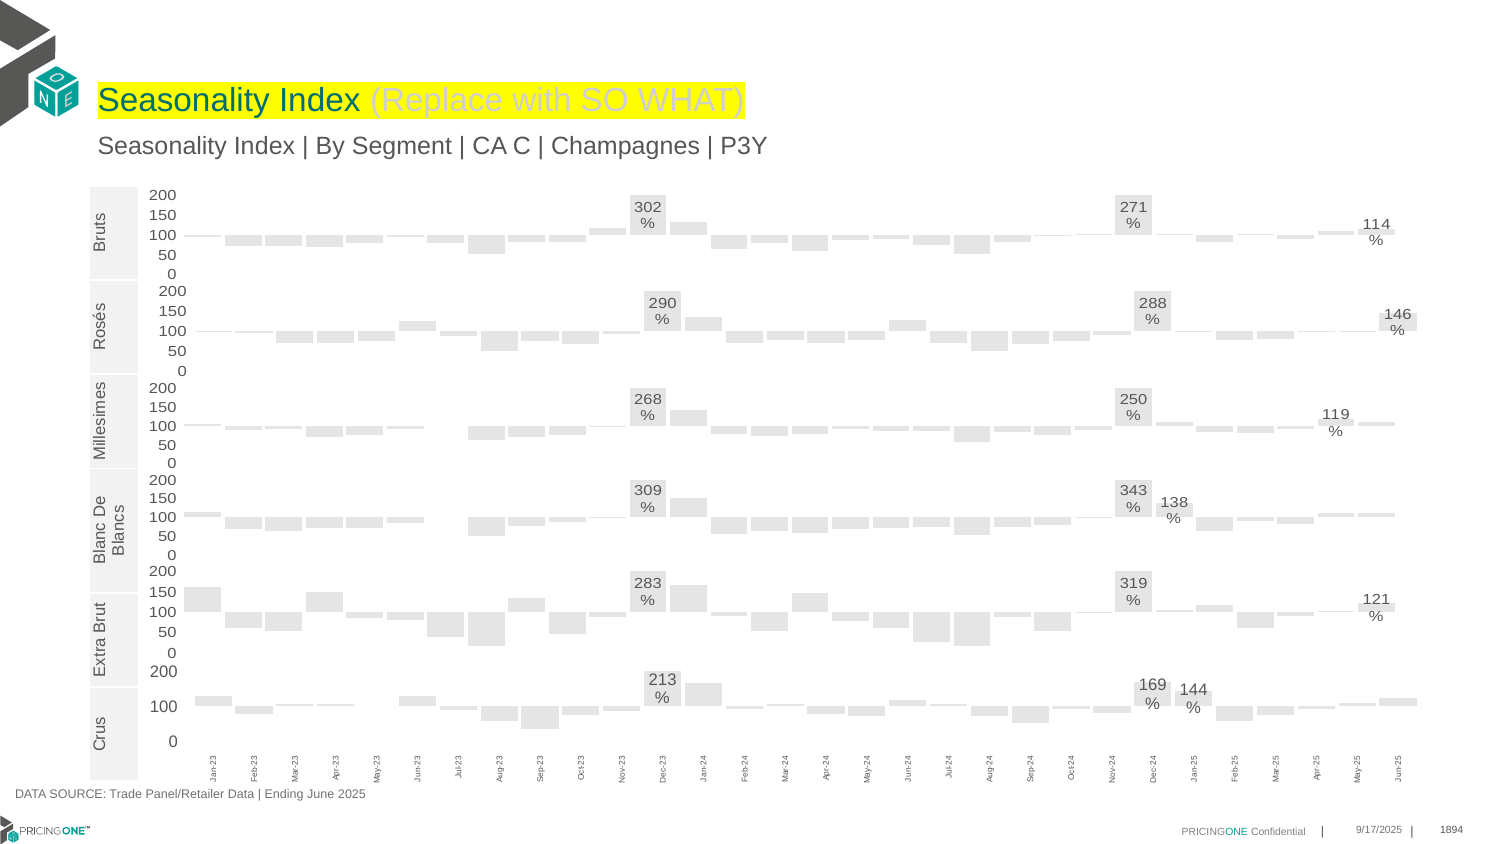

# Seasonality Index (Replace with SO WHAT)
Seasonality Index | By Segment | CA C | Champagnes | P3Y
| Bruts |
| --- |
| Rosés |
| Millesimes |
| Blanc De Blancs |
| Extra Brut |
| Crus |

### Chart

| Category | Sales index |
|---|---|
| Jan-23 | 95.0 |
| Feb-23 | 71.0 |
| Mar-23 | 73.0 |
| Apr-23 | 70.0 |
| May-23 | 79.0 |
| Jun-23 | 94.0 |
| Jul-23 | 80.0 |
| Aug-23 | 52.0 |
| Sep-23 | 82.0 |
| Oct-23 | 81.0 |
| Nov-23 | 116.0 |
| Dec-23 | 302.0 |
| Jan-24 | 132.0 |
| Feb-24 | 65.0 |
| Mar-24 | 80.0 |
| Apr-24 | 60.0 |
| May-24 | 88.0 |
| Jun-24 | 89.0 |
| Jul-24 | 75.0 |
| Aug-24 | 51.0 |
| Sep-24 | 83.0 |
| Oct-24 | 96.0 |
| Nov-24 | 103.0 |
| Dec-24 | 271.0 |
| Jan-25 | 101.0 |
| Feb-25 | 81.0 |
| Mar-25 | 101.0 |
| Apr-25 | 90.0 |
| May-25 | 110.0 |
| Jun-25 | 114.0 |

### Chart

| Category | Sales index |
|---|---|
| Jan-23 | 101.0 |
| Feb-23 | 94.0 |
| Mar-23 | 69.0 |
| Apr-23 | 69.0 |
| May-23 | 74.0 |
| Jun-23 | 126.0 |
| Jul-23 | 87.0 |
| Aug-23 | 50.0 |
| Sep-23 | 74.0 |
| Oct-23 | 67.0 |
| Nov-23 | 93.0 |
| Dec-23 | 290.0 |
| Jan-24 | 134.0 |
| Feb-24 | 71.0 |
| Mar-24 | 77.0 |
| Apr-24 | 71.0 |
| May-24 | 77.0 |
| Jun-24 | 127.0 |
| Jul-24 | 71.0 |
| Aug-24 | 49.0 |
| Sep-24 | 67.0 |
| Oct-24 | 75.0 |
| Nov-24 | 89.0 |
| Dec-24 | 288.0 |
| Jan-25 | 98.0 |
| Feb-25 | 77.0 |
| Mar-25 | 80.0 |
| Apr-25 | 99.0 |
| May-25 | 98.0 |
| Jun-25 | 146.0 |

### Chart

| Category | Sales index |
|---|---|
| Jan-23 | 106.0 |
| Feb-23 | 88.0 |
| Mar-23 | 91.0 |
| Apr-23 | 70.0 |
| May-23 | 75.0 |
| Jun-23 | 93.0 |
| Jul-23 | 100.0 |
| Aug-23 | 62.0 |
| Sep-23 | 69.0 |
| Oct-23 | 76.0 |
| Nov-23 | 97.0 |
| Dec-23 | 268.0 |
| Jan-24 | 143.0 |
| Feb-24 | 78.0 |
| Mar-24 | 74.0 |
| Apr-24 | 78.0 |
| May-24 | 92.0 |
| Jun-24 | 86.0 |
| Jul-24 | 86.0 |
| Aug-24 | 58.0 |
| Sep-24 | 84.0 |
| Oct-24 | 77.0 |
| Nov-24 | 88.0 |
| Dec-24 | 250.0 |
| Jan-25 | 110.0 |
| Feb-25 | 84.0 |
| Mar-25 | 82.0 |
| Apr-25 | 93.0 |
| May-25 | 119.0 |
| Jun-25 | 109.0 |

### Chart

| Category | Sales index |
|---|---|
| Jan-23 | 113.0 |
| Feb-23 | 69.0 |
| Mar-23 | 64.0 |
| Apr-23 | 71.0 |
| May-23 | 71.0 |
| Jun-23 | 85.0 |
| Jul-23 | 100.0 |
| Aug-23 | 50.0 |
| Sep-23 | 77.0 |
| Oct-23 | 88.0 |
| Nov-23 | 98.0 |
| Dec-23 | 309.0 |
| Jan-24 | 152.0 |
| Feb-24 | 56.0 |
| Mar-24 | 63.0 |
| Apr-24 | 59.0 |
| May-24 | 67.0 |
| Jun-24 | 71.0 |
| Jul-24 | 75.0 |
| Aug-24 | 52.0 |
| Sep-24 | 75.0 |
| Oct-24 | 80.0 |
| Nov-24 | 101.0 |
| Dec-24 | 343.0 |
| Jan-25 | 138.0 |
| Feb-25 | 62.0 |
| Mar-25 | 90.0 |
| Apr-25 | 82.0 |
| May-25 | 112.0 |
| Jun-25 | 112.0 |

### Chart

| Category | Sales index |
|---|---|
| Jan-23 | 162.0 |
| Feb-23 | 60.0 |
| Mar-23 | 54.0 |
| Apr-23 | 149.0 |
| May-23 | 84.0 |
| Jun-23 | 81.0 |
| Jul-23 | 38.0 |
| Aug-23 | 16.0 |
| Sep-23 | 133.0 |
| Oct-23 | 46.0 |
| Nov-23 | 87.0 |
| Dec-23 | 283.0 |
| Jan-24 | 165.0 |
| Feb-24 | 90.0 |
| Mar-24 | 52.0 |
| Apr-24 | 146.0 |
| May-24 | 77.0 |
| Jun-24 | 60.0 |
| Jul-24 | 27.0 |
| Aug-24 | 17.0 |
| Sep-24 | 88.0 |
| Oct-24 | 52.0 |
| Nov-24 | 101.0 |
| Dec-24 | 319.0 |
| Jan-25 | 104.0 |
| Feb-25 | 118.0 |
| Mar-25 | 61.0 |
| Apr-25 | 91.0 |
| May-25 | 102.0 |
| Jun-25 | 121.0 |

### Chart

| Category | Sales index |
|---|---|
| Jan-23 | 127.0 |
| Feb-23 | 76.0 |
| Mar-23 | 104.0 |
| Apr-23 | 104.0 |
| May-23 | 100.0 |
| Jun-23 | 129.0 |
| Jul-23 | 87.0 |
| Aug-23 | 57.0 |
| Sep-23 | 35.0 |
| Oct-23 | 75.0 |
| Nov-23 | 86.0 |
| Dec-23 | 213.0 |
| Jan-24 | 167.0 |
| Feb-24 | 91.0 |
| Mar-24 | 106.0 |
| Apr-24 | 77.0 |
| May-24 | 70.0 |
| Jun-24 | 117.0 |
| Jul-24 | 104.0 |
| Aug-24 | 71.0 |
| Sep-24 | 50.0 |
| Oct-24 | 91.0 |
| Nov-24 | 81.0 |
| Dec-24 | 169.0 |
| Jan-25 | 144.0 |
| Feb-25 | 58.0 |
| Mar-25 | 74.0 |
| Apr-25 | 91.0 |
| May-25 | 107.0 |
| Jun-25 | 123.0 |
DATA SOURCE: Trade Panel/Retailer Data | Ending June 2025

9/17/2025
1894